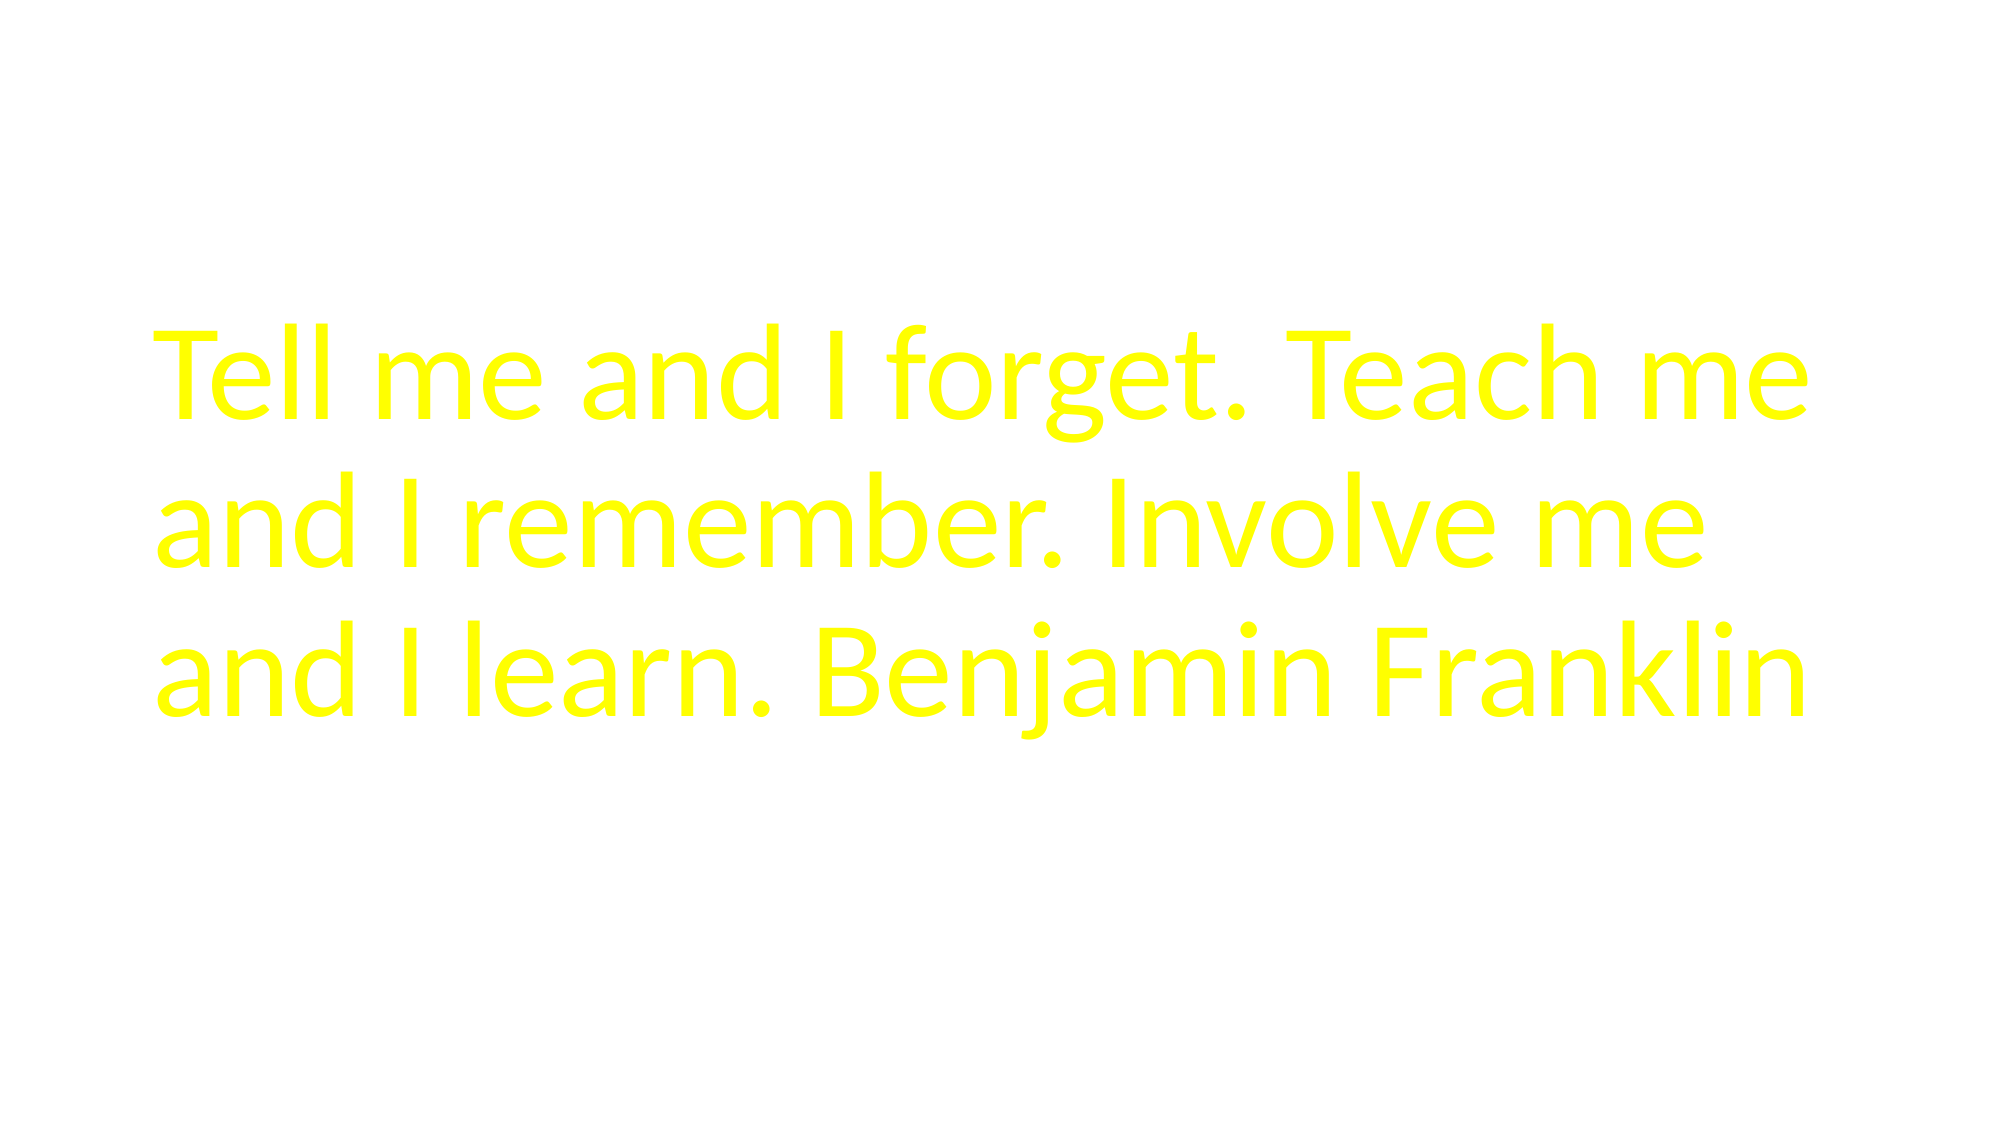

Tell me and I forget. Teach me and I remember. Involve me and I learn. Benjamin Franklin